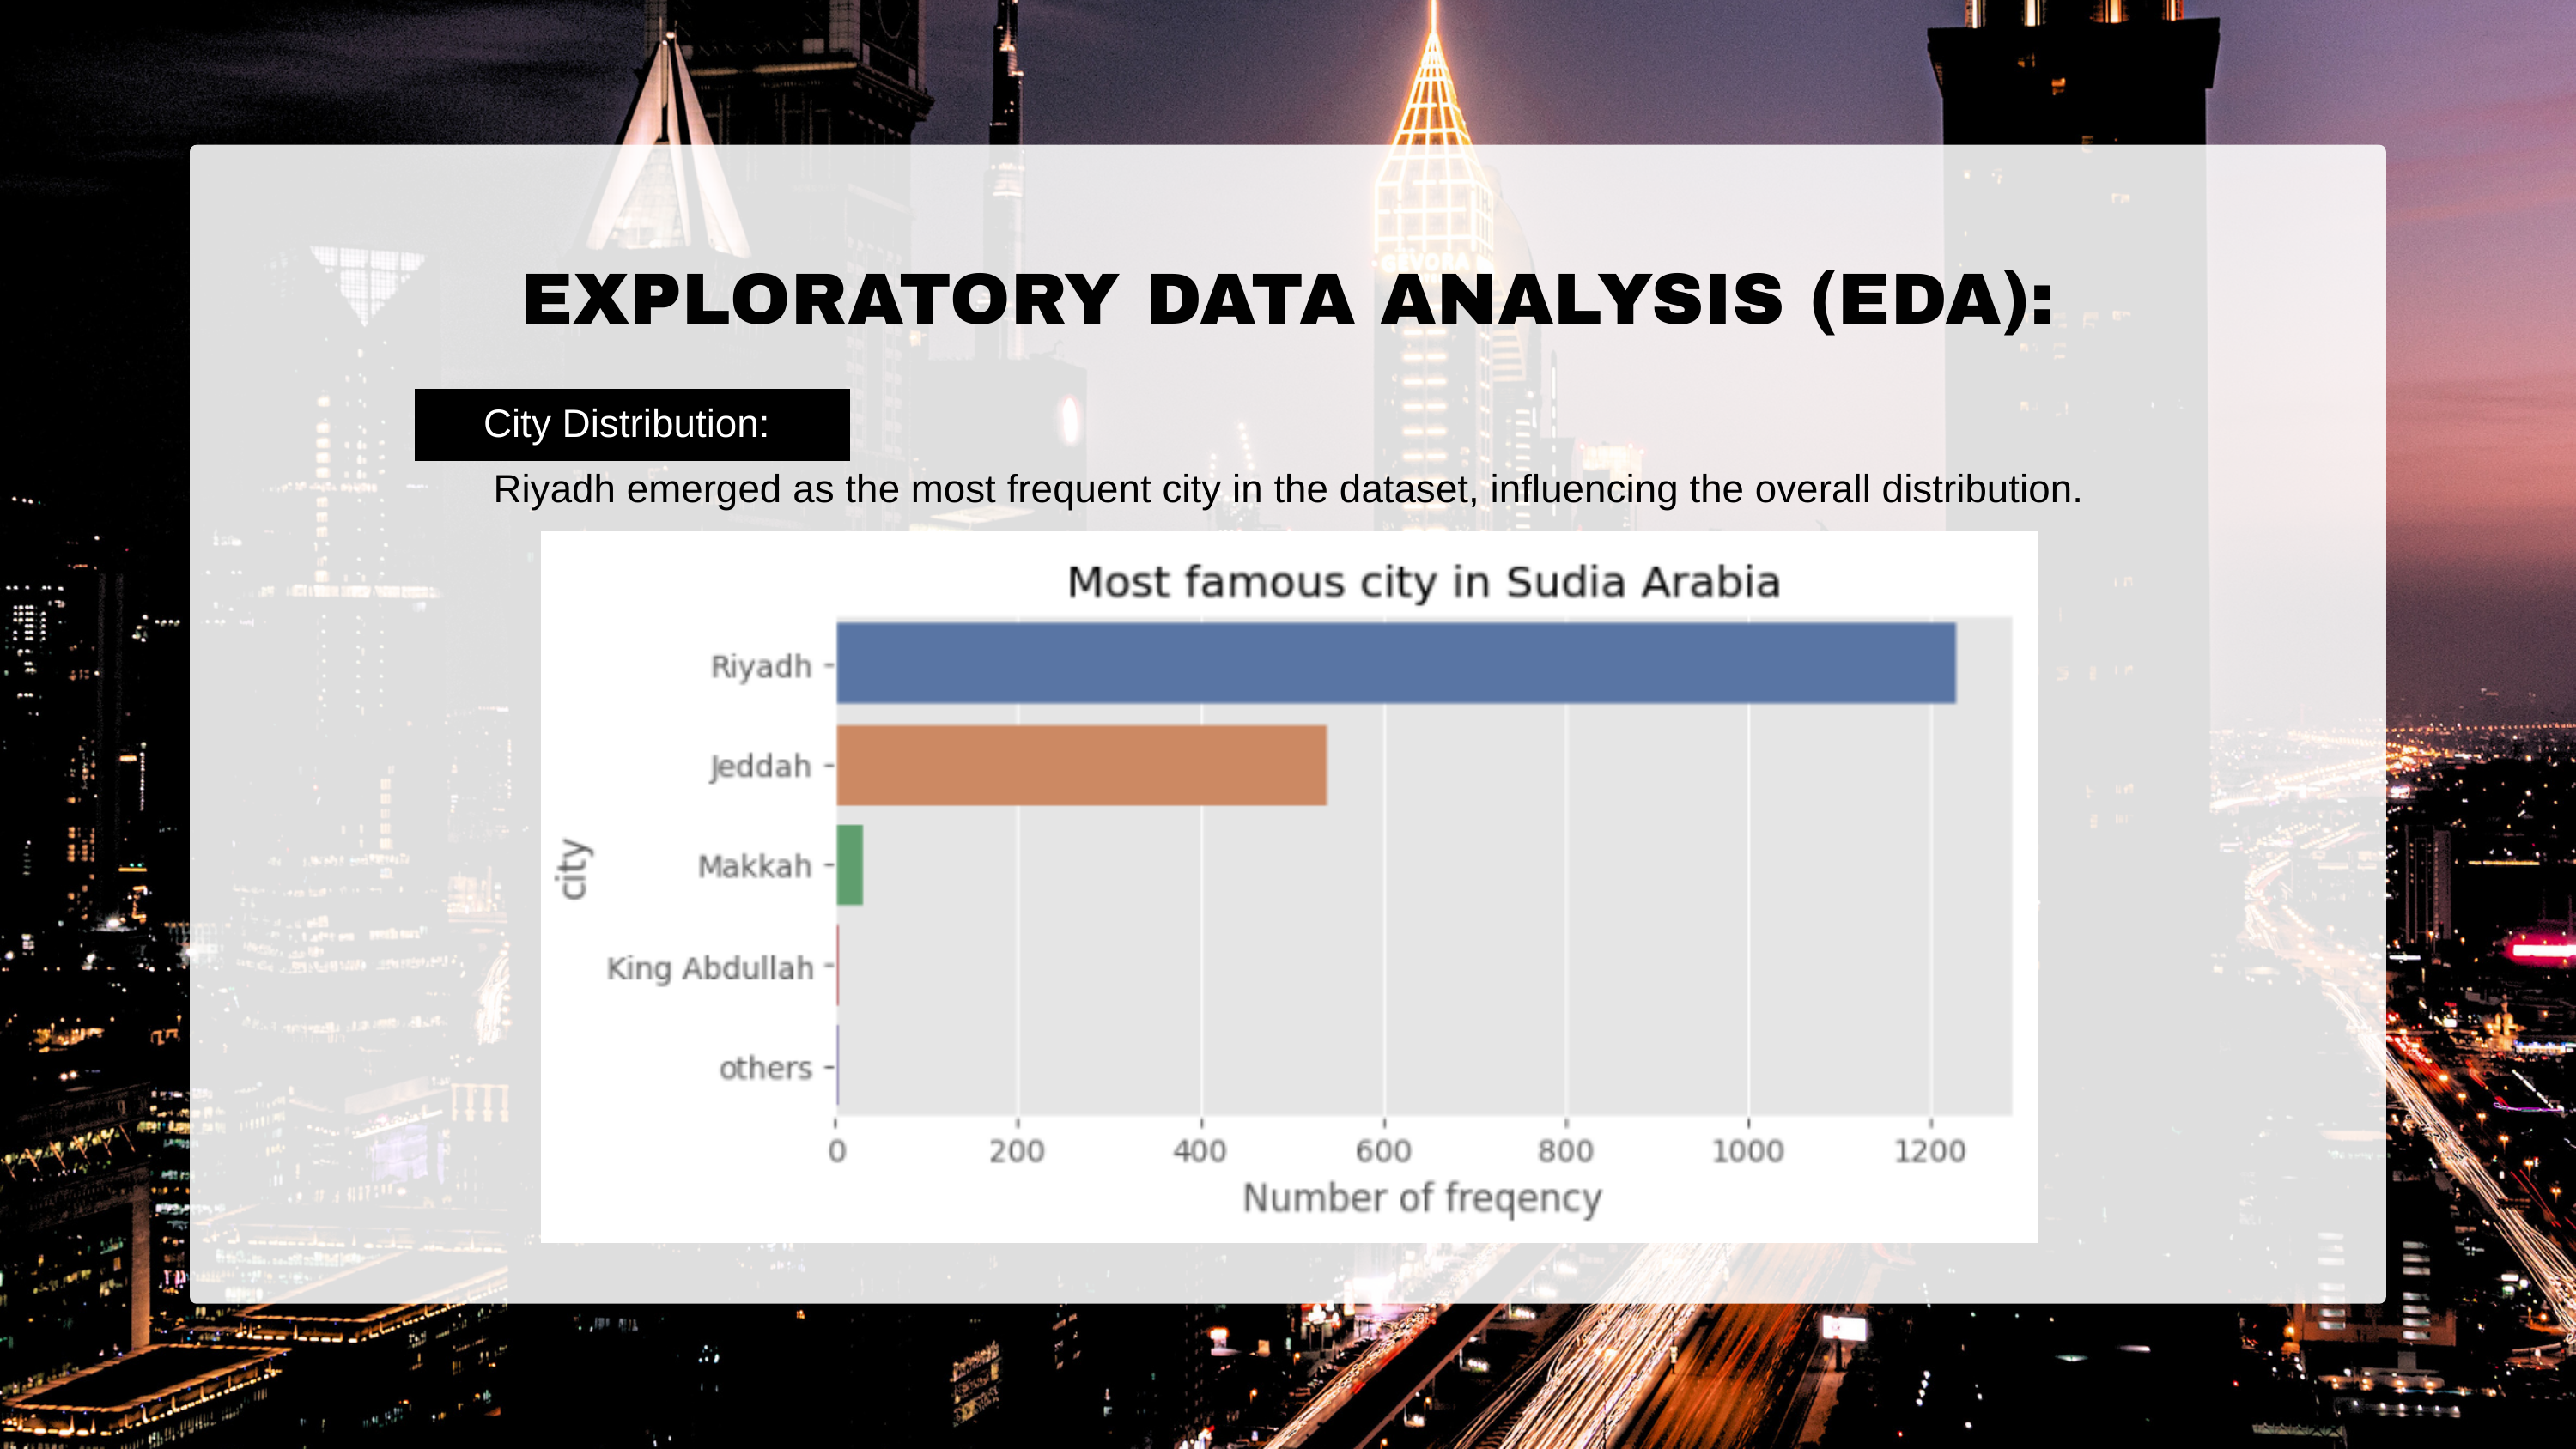

EXPLORATORY DATA ANALYSIS (EDA):

City Distribution:
Riyadh emerged as the most frequent city in the dataset, influencing the overall distribution.